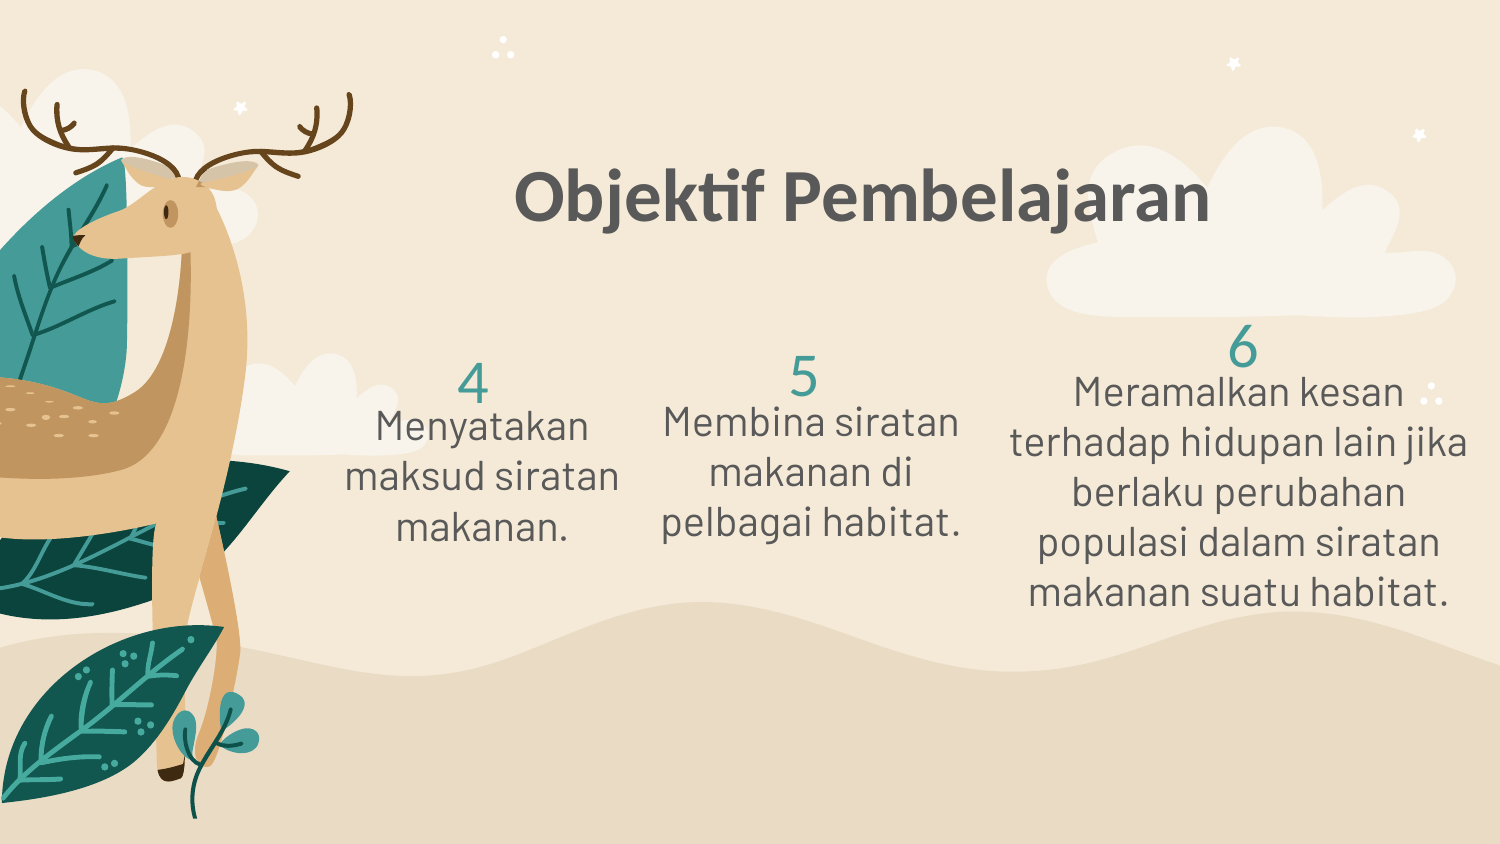

# Objektif Pembelajaran
6
5
4
Meramalkan kesan terhadap hidupan lain jika berlaku perubahan populasi dalam siratan makanan suatu habitat.
Menyatakan maksud siratan makanan.
Membina siratan makanan di pelbagai habitat.